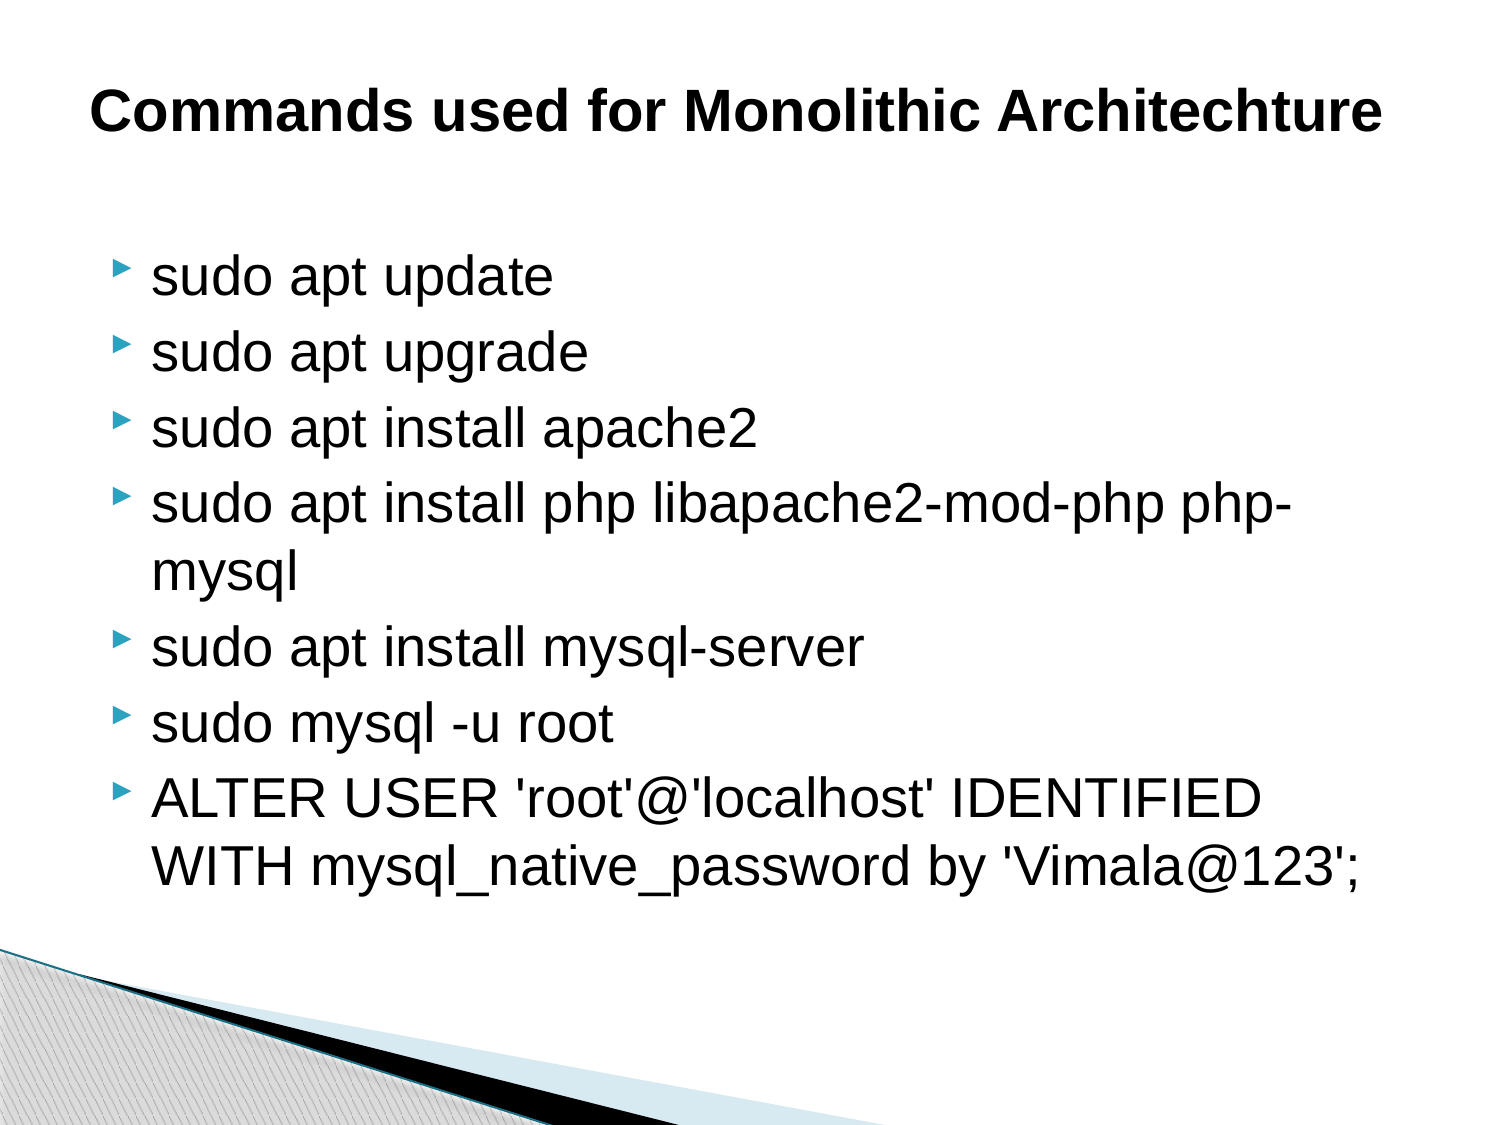

# Commands used for Monolithic Architechture
sudo apt update
sudo apt upgrade
sudo apt install apache2
sudo apt install php libapache2-mod-php php-mysql
sudo apt install mysql-server
sudo mysql -u root
ALTER USER 'root'@'localhost' IDENTIFIED WITH mysql_native_password by 'Vimala@123';